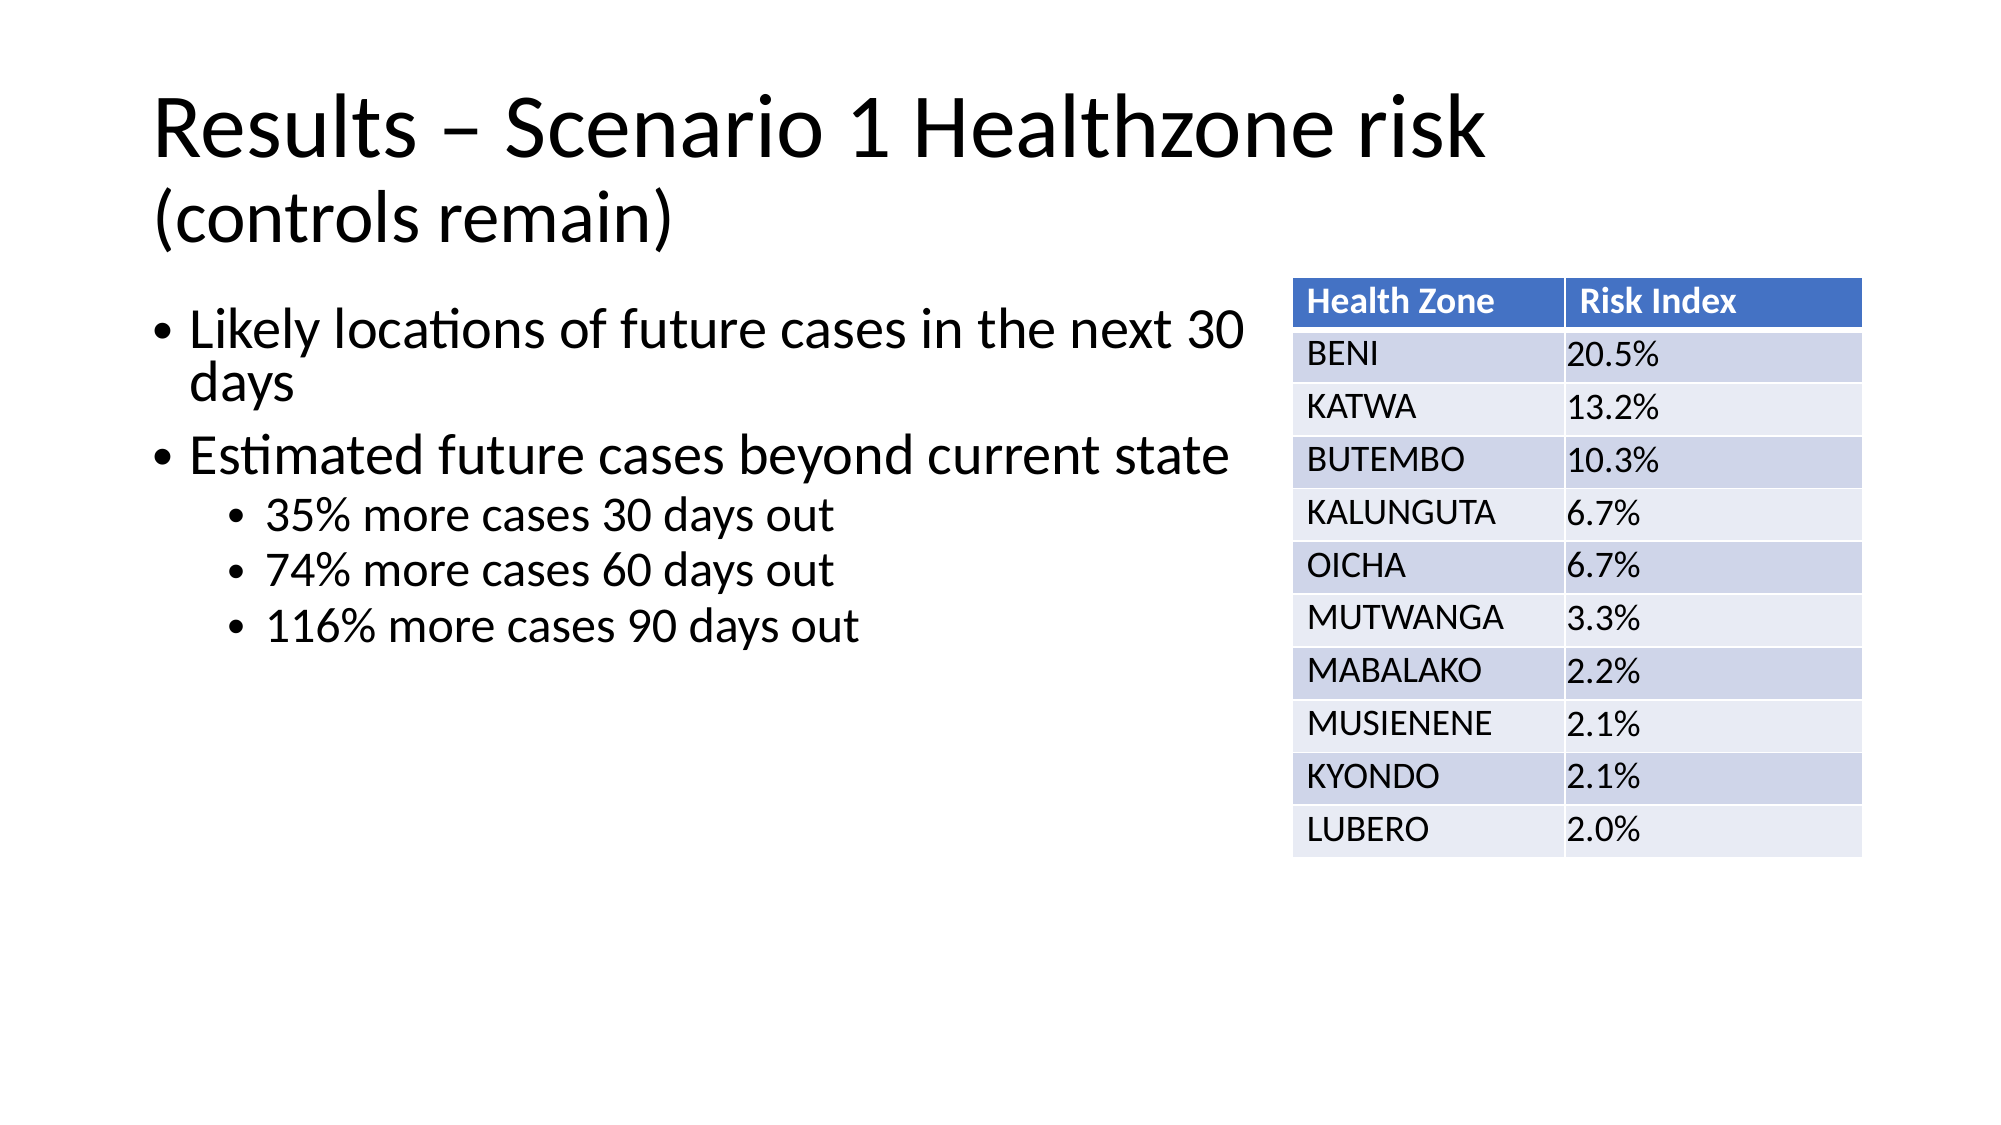

# Results – Scenario 1 Healthzone risk (controls remain)
| Health Zone | Risk Index |
| --- | --- |
| BENI | 20.5% |
| KATWA | 13.2% |
| BUTEMBO | 10.3% |
| KALUNGUTA | 6.7% |
| OICHA | 6.7% |
| MUTWANGA | 3.3% |
| MABALAKO | 2.2% |
| MUSIENENE | 2.1% |
| KYONDO | 2.1% |
| LUBERO | 2.0% |

Likely locations of future cases in the next 30 days
Estimated future cases beyond current state
35% more cases 30 days out
74% more cases 60 days out
116% more cases 90 days out